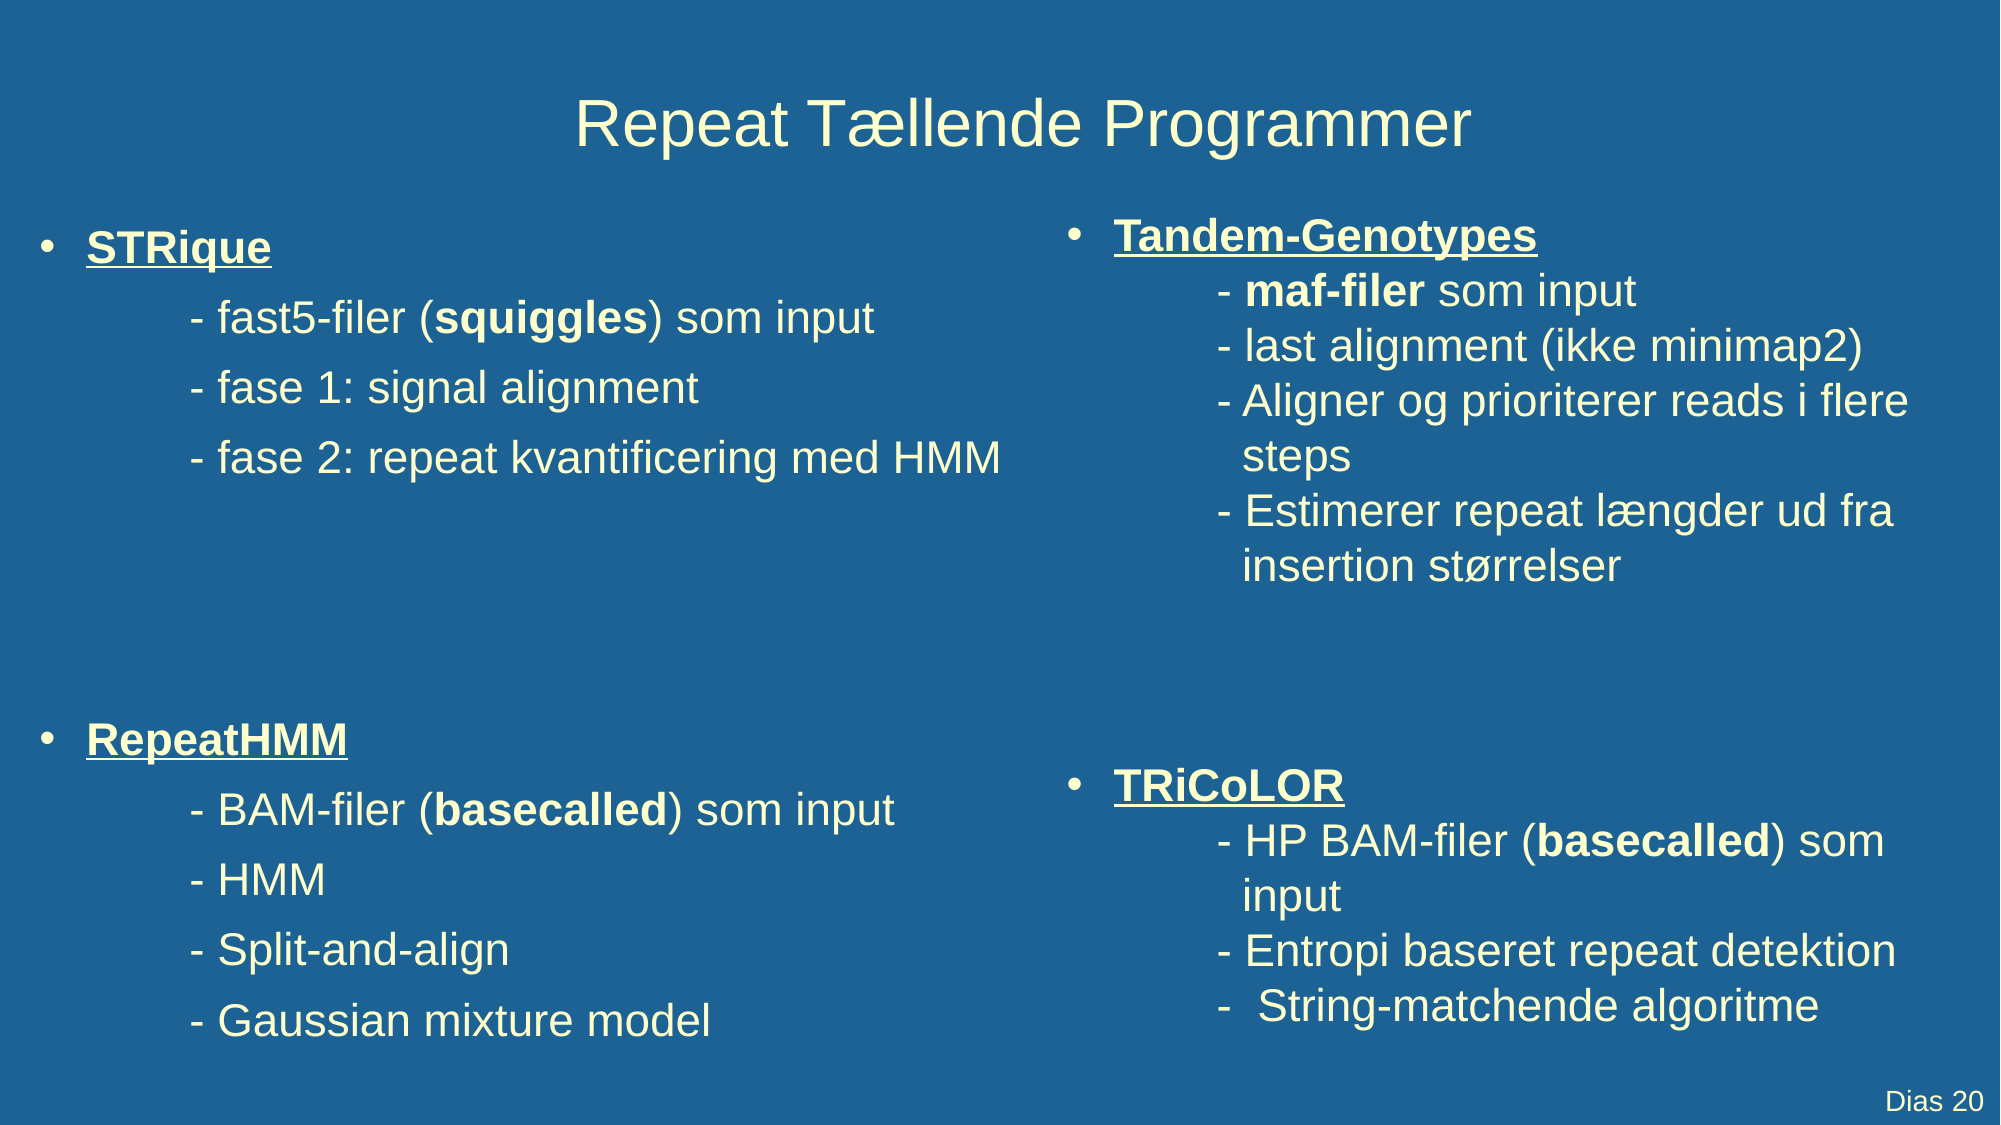

# Repeat Tællende Programmer
Tandem-Genotypes
	- maf-filer som input
	- last alignment (ikke minimap2)
	- Aligner og prioriterer reads i flere
	  steps
	- Estimerer repeat længder ud fra 	  insertion størrelser

TRiCoLOR
	- HP BAM-filer (basecalled) som
	  input
	- Entropi baseret repeat detektion
	-  String-matchende algoritme
STRique
	- fast5-filer (squiggles) som input
	- fase 1: signal alignment
	- fase 2: repeat kvantificering med HMM

RepeatHMM
	- BAM-filer (basecalled) som input
	- HMM
	- Split-and-align
	- Gaussian mixture model
Dias 20